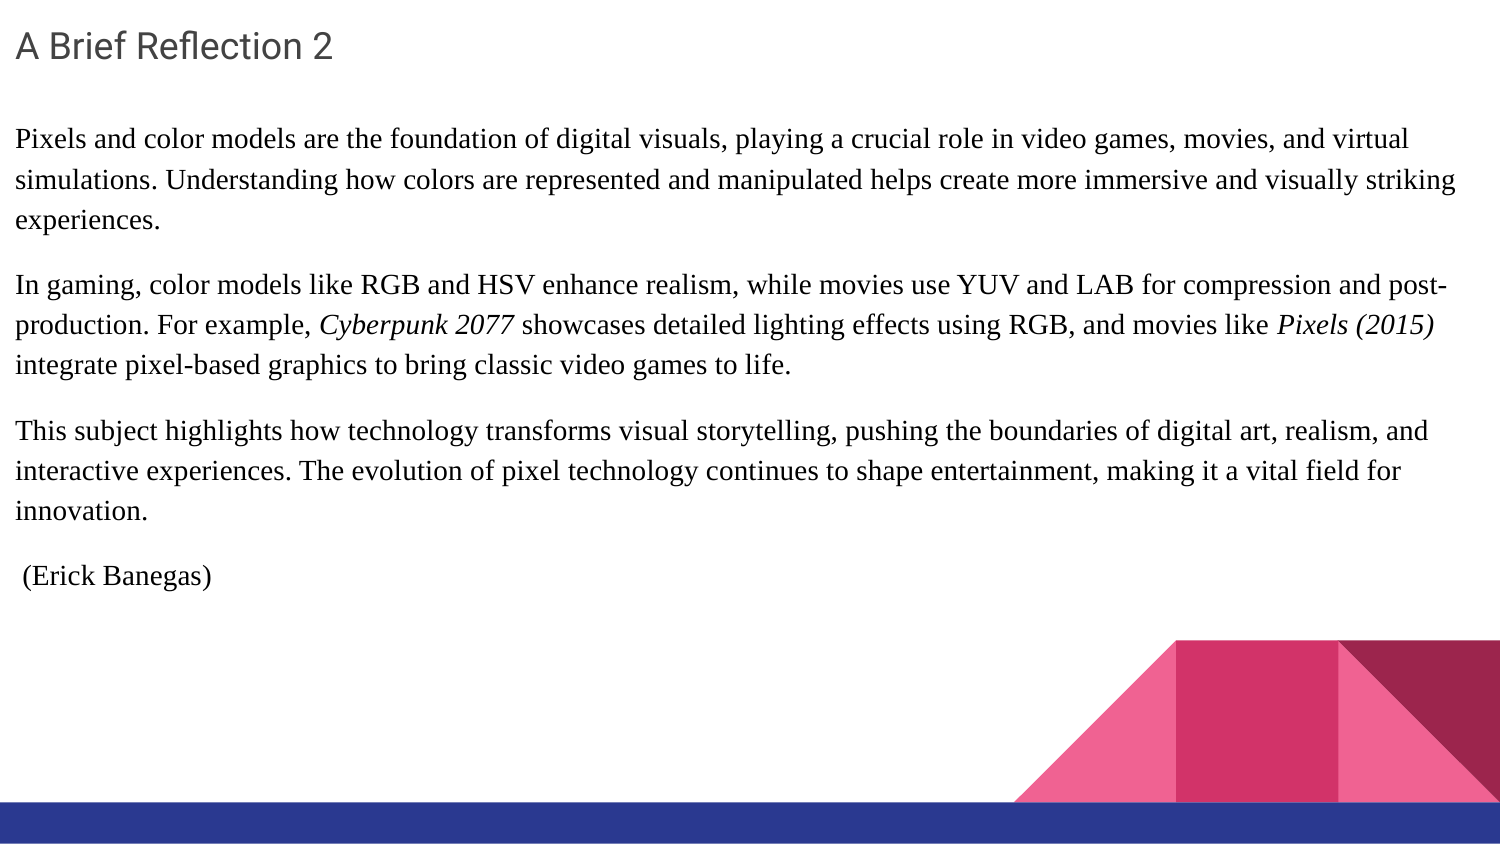

# A Brief Reflection 2

Pixels and color models are the foundation of digital visuals, playing a crucial role in video games, movies, and virtual simulations. Understanding how colors are represented and manipulated helps create more immersive and visually striking experiences.
In gaming, color models like RGB and HSV enhance realism, while movies use YUV and LAB for compression and post-production. For example, Cyberpunk 2077 showcases detailed lighting effects using RGB, and movies like Pixels (2015) integrate pixel-based graphics to bring classic video games to life.
This subject highlights how technology transforms visual storytelling, pushing the boundaries of digital art, realism, and interactive experiences. The evolution of pixel technology continues to shape entertainment, making it a vital field for innovation.
 (Erick Banegas)